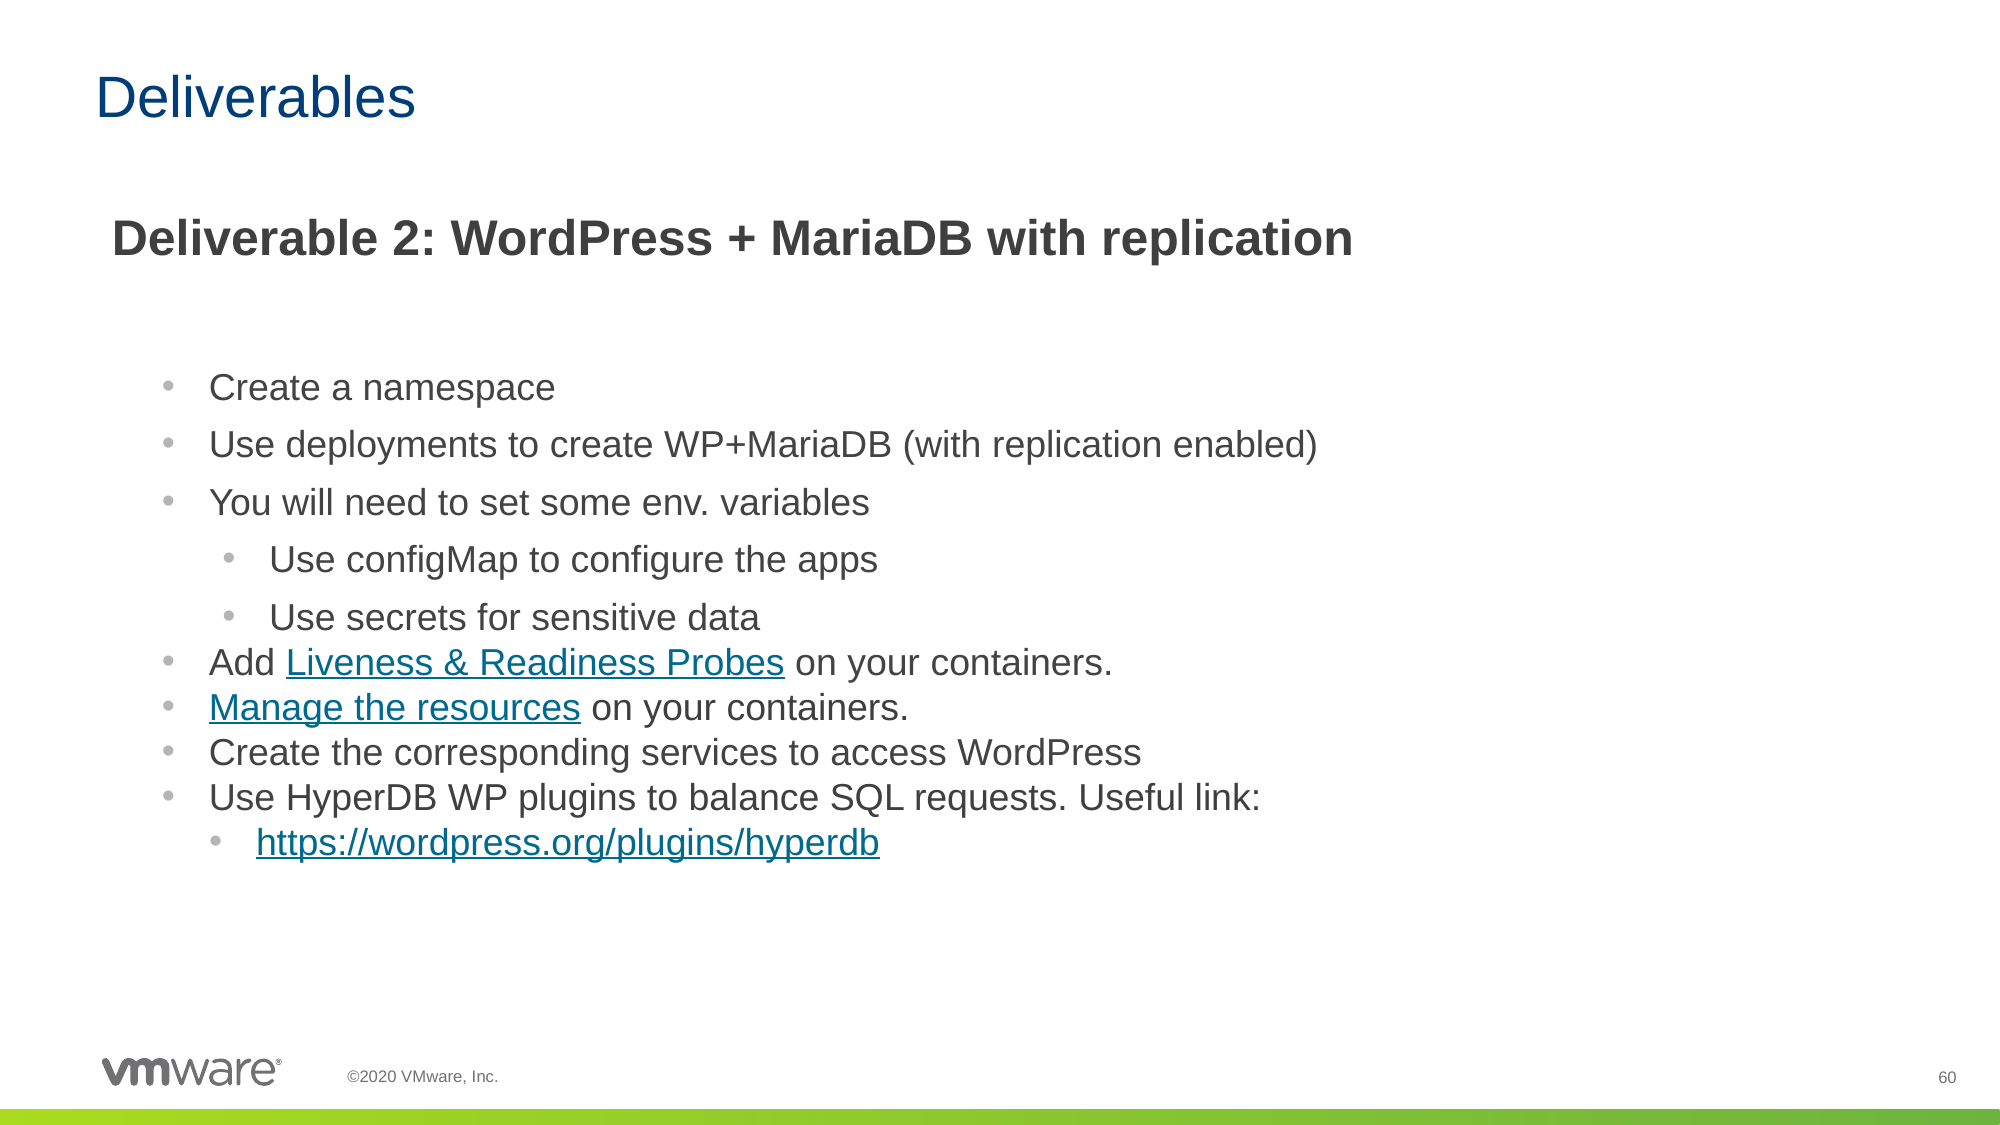

# Deliverables
Deliverable 2: WordPress + MariaDB with replication

Create a namespace
Use deployments to create WP+MariaDB (with replication enabled)
You will need to set some env. variables
Use configMap to configure the apps
Use secrets for sensitive data
Add Liveness & Readiness Probes on your containers.
Manage the resources on your containers.
Create the corresponding services to access WordPress
Use HyperDB WP plugins to balance SQL requests. Useful link:
https://wordpress.org/plugins/hyperdb